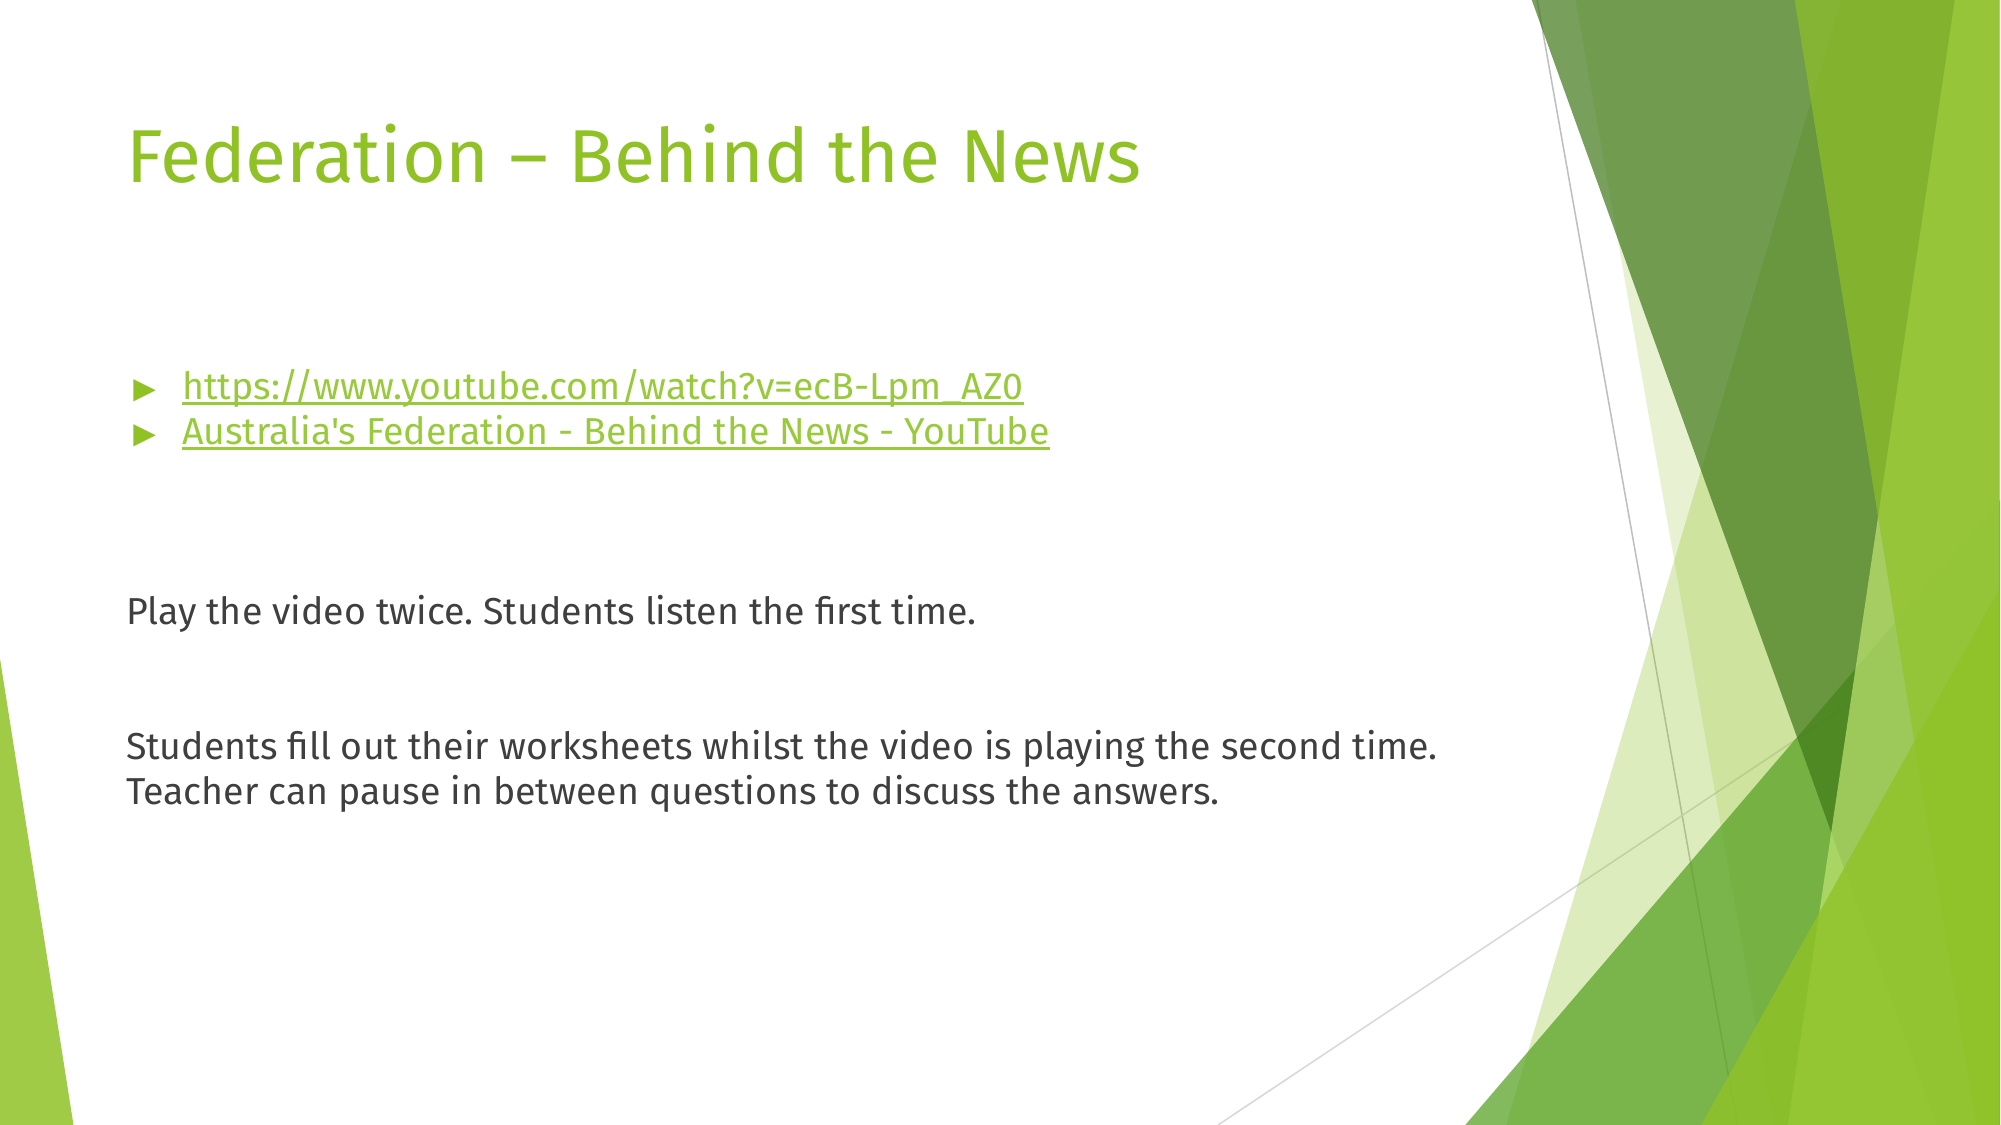

# Federation – Behind the News
https://www.youtube.com/watch?v=ecB-Lpm_AZ0
Australia's Federation - Behind the News - YouTube

Play the video twice. Students listen the first time.

Students fill out their worksheets whilst the video is playing the second time. Teacher can pause in between questions to discuss the answers.